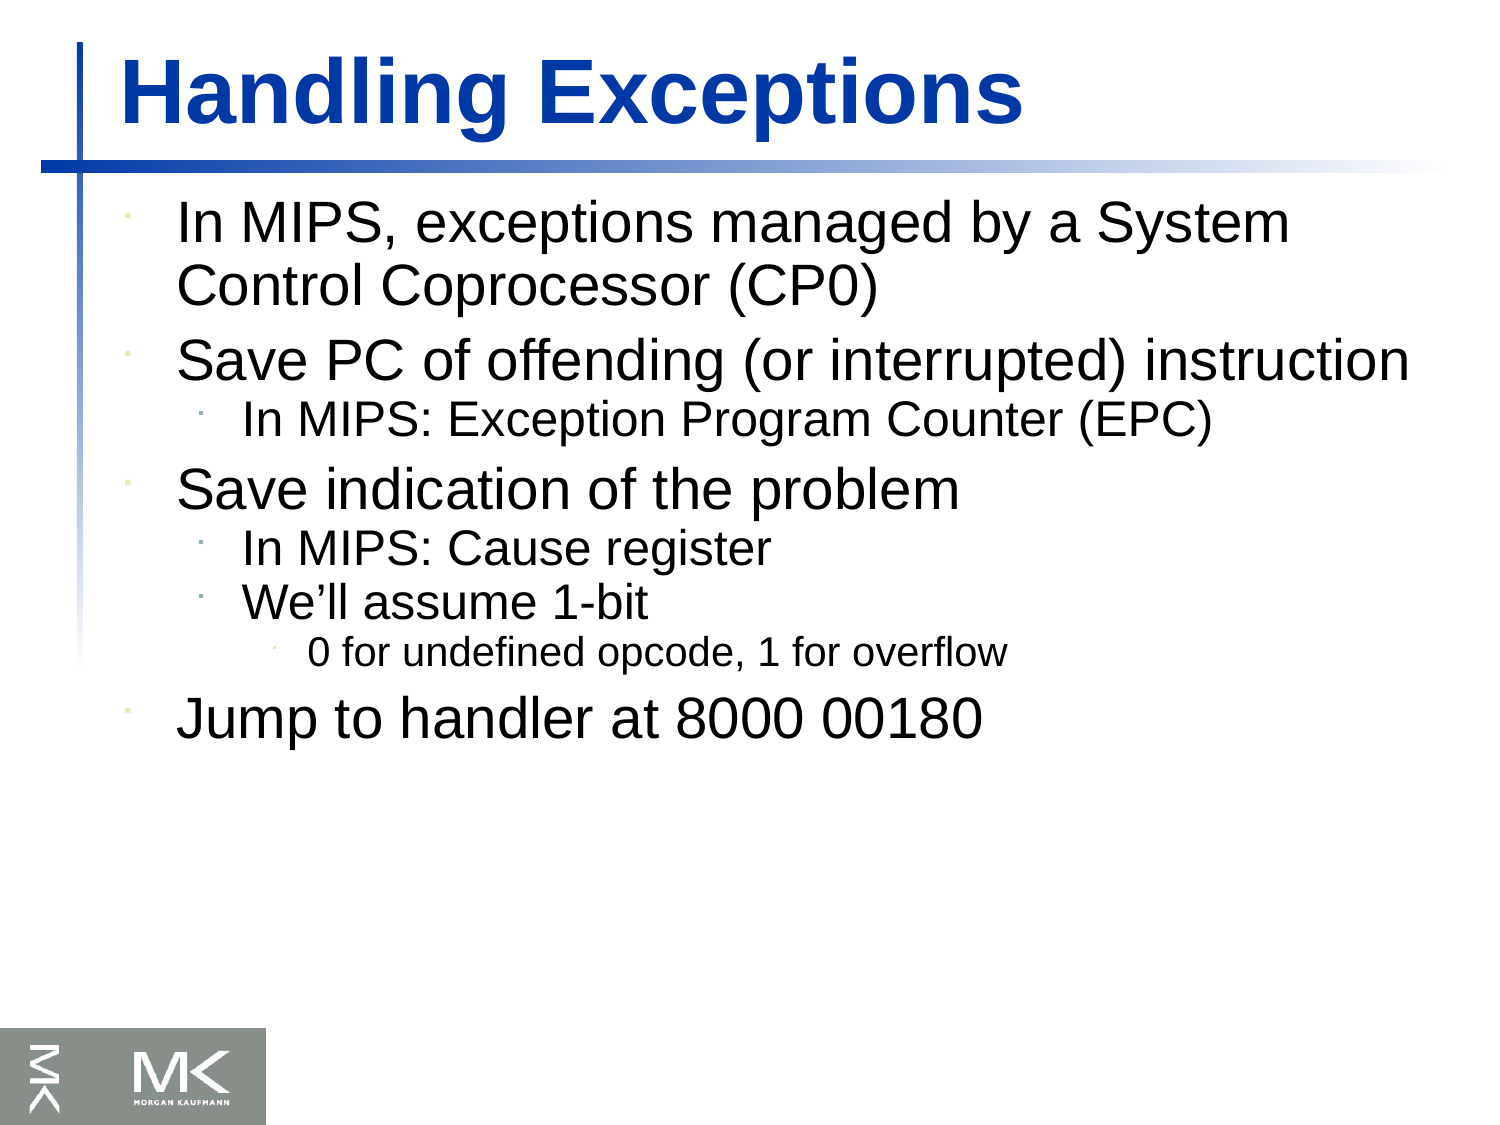

Handling Exceptions
In MIPS, exceptions managed by a System Control Coprocessor (CP0)
Save PC of offending (or interrupted) instruction
In MIPS: Exception Program Counter (EPC)
Save indication of the problem
In MIPS: Cause register
We’ll assume 1-bit
0 for undefined opcode, 1 for overflow
Jump to handler at 8000 00180
126